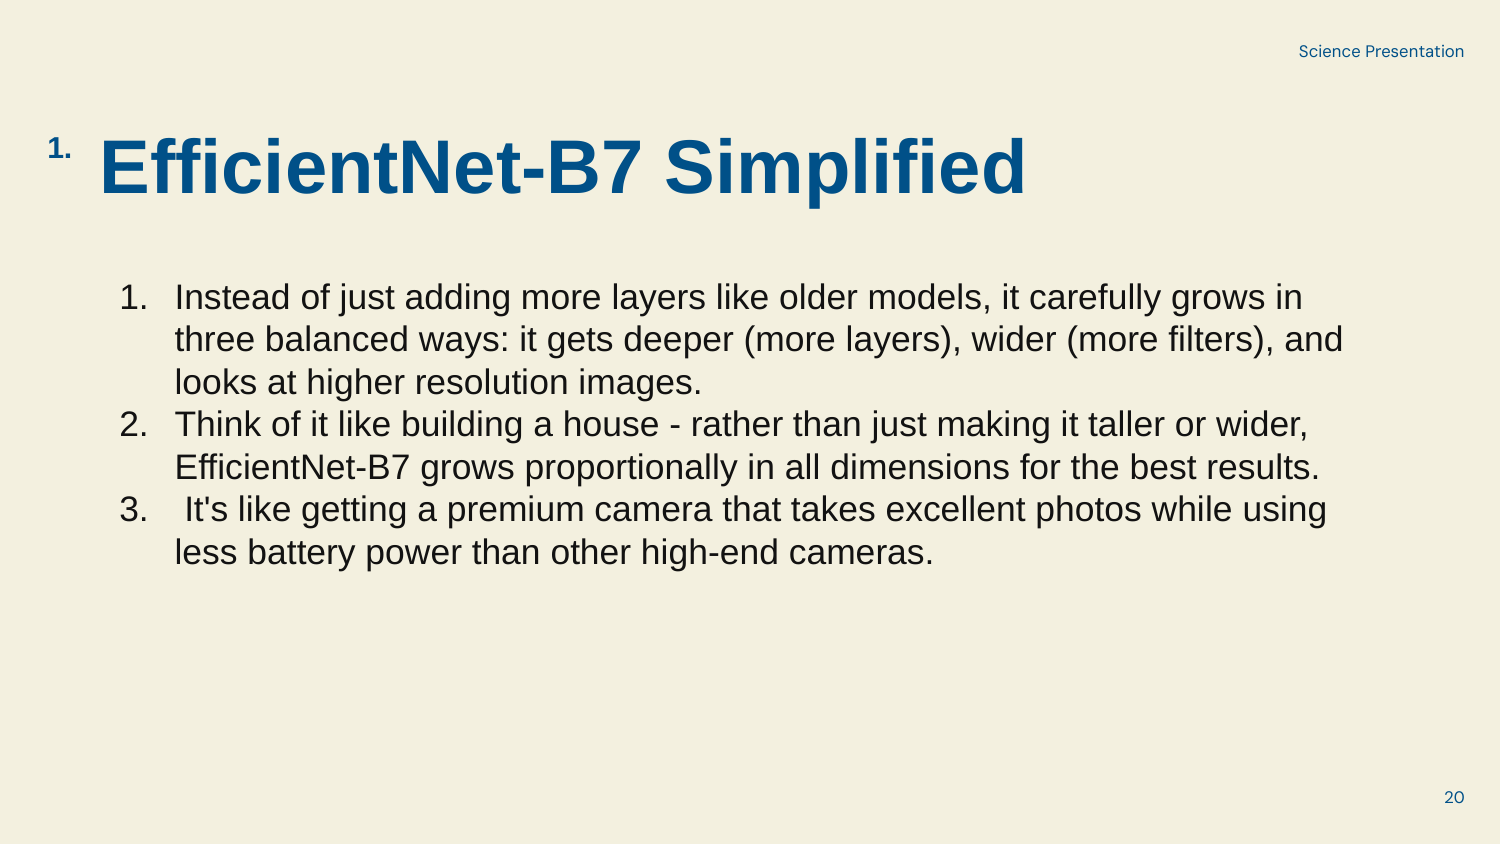

Science Presentation
1.
EfficientNet-B7 Simplified
Instead of just adding more layers like older models, it carefully grows in three balanced ways: it gets deeper (more layers), wider (more filters), and looks at higher resolution images.
Think of it like building a house - rather than just making it taller or wider, EfficientNet-B7 grows proportionally in all dimensions for the best results.
 It's like getting a premium camera that takes excellent photos while using less battery power than other high-end cameras.
20